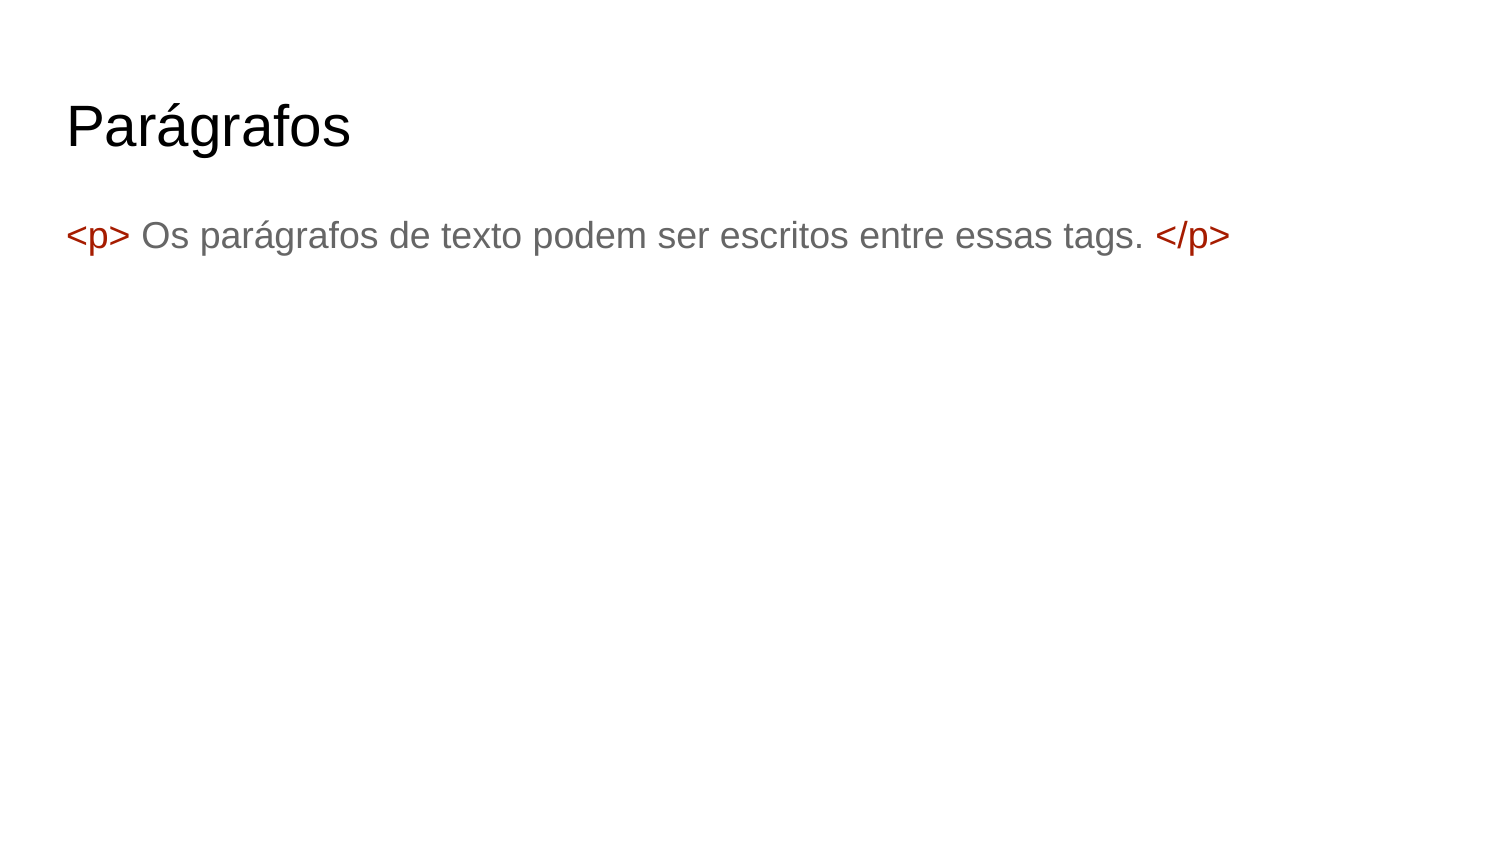

# Parágrafos
<p> Os parágrafos de texto podem ser escritos entre essas tags. </p>